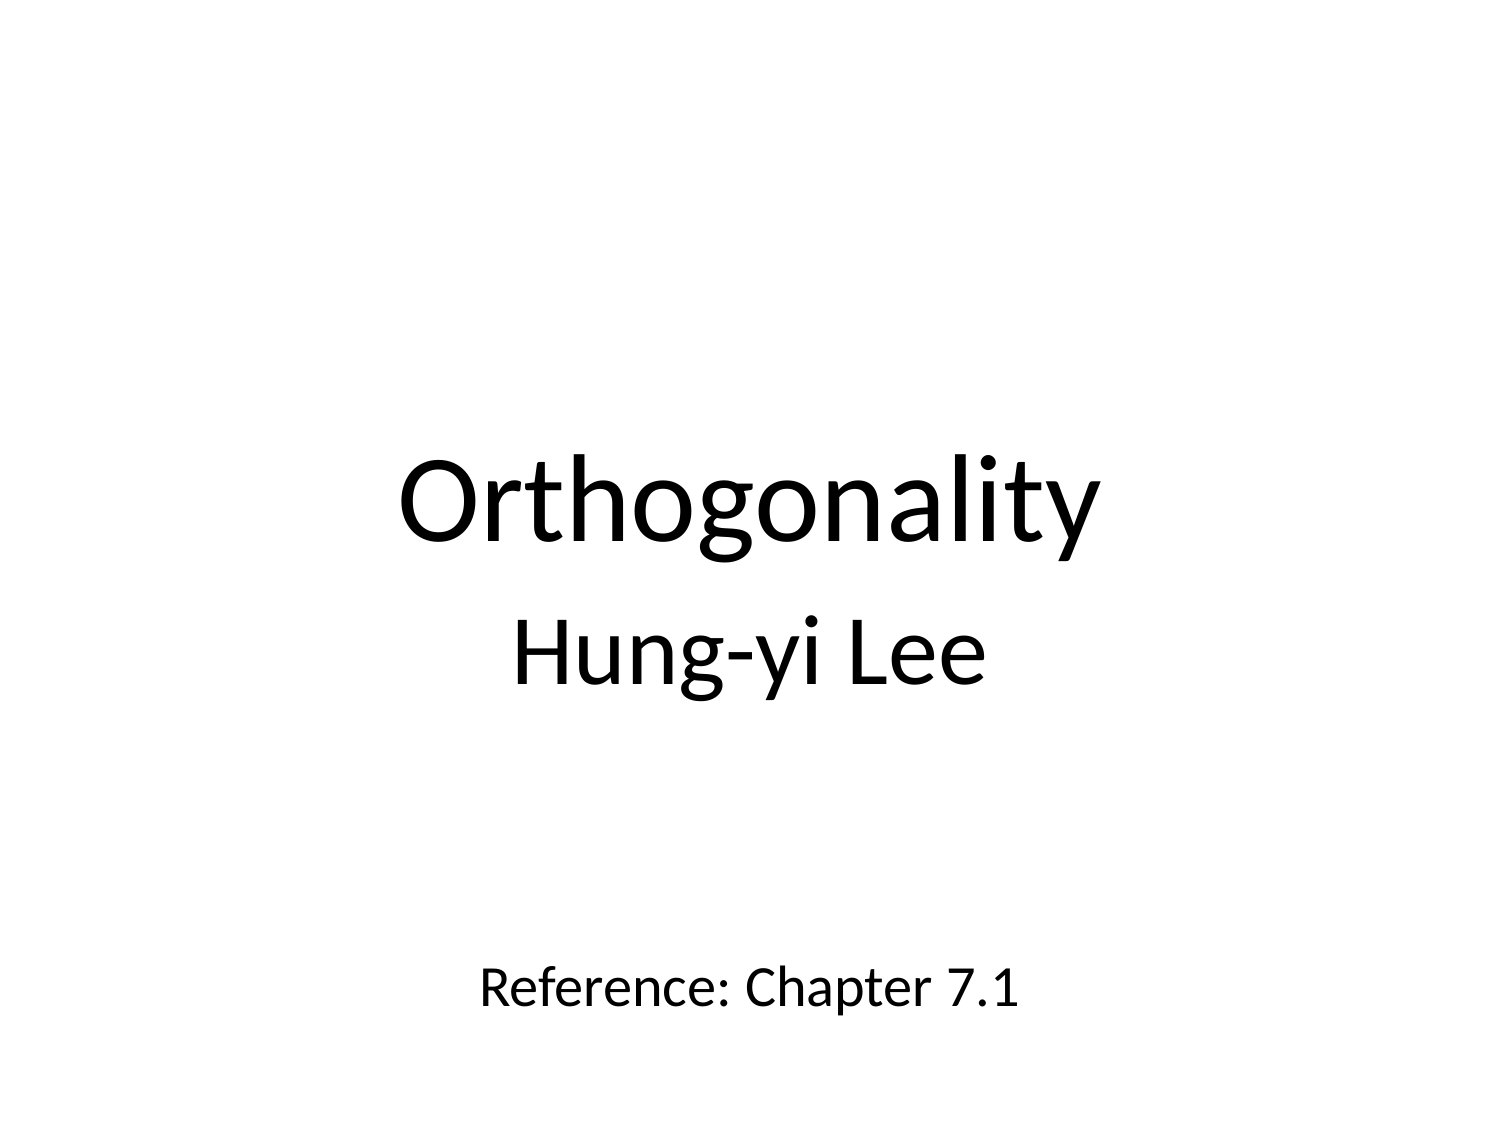

# Orthogonality
Hung-yi Lee
Reference: Chapter 7.1